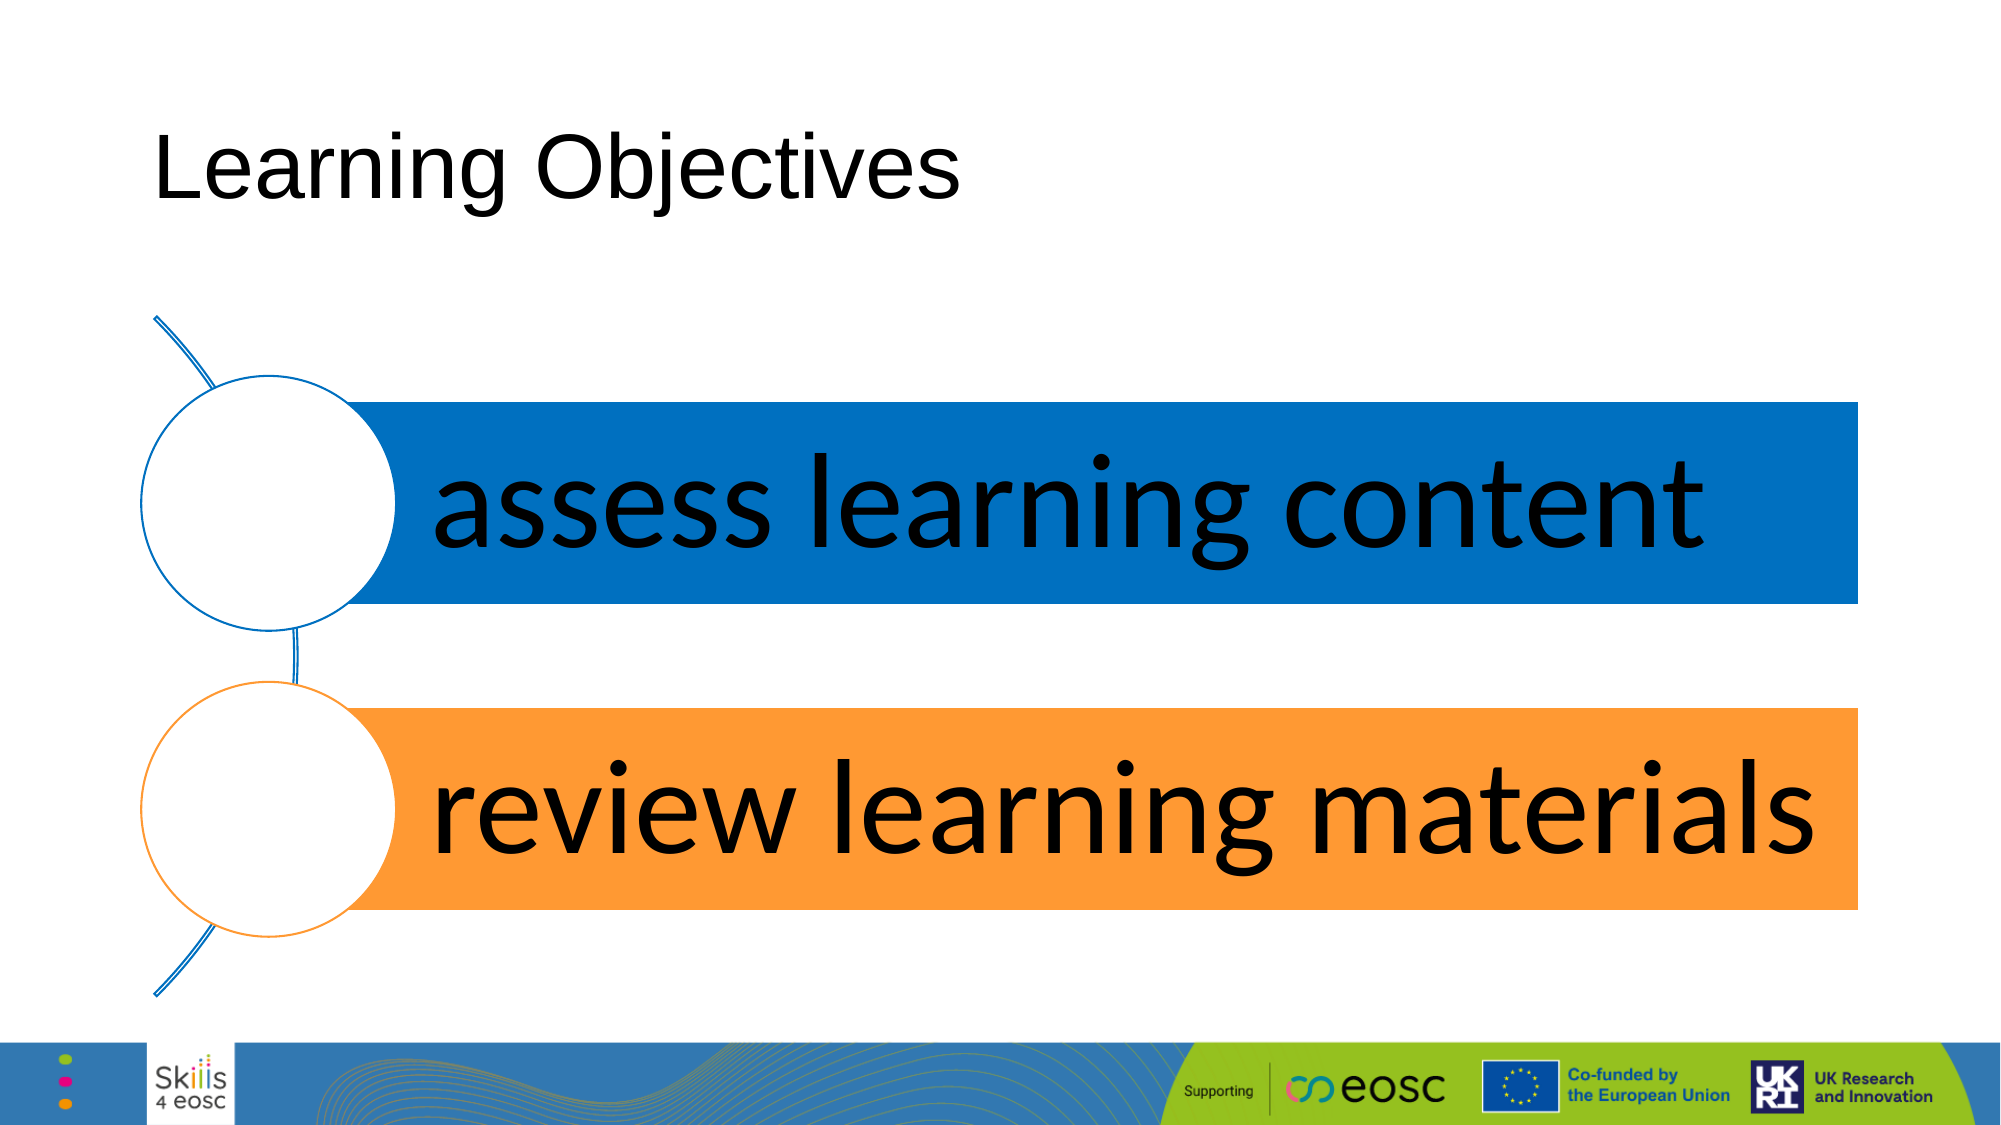

# Learning Objectives
assess learning content
review learning materials